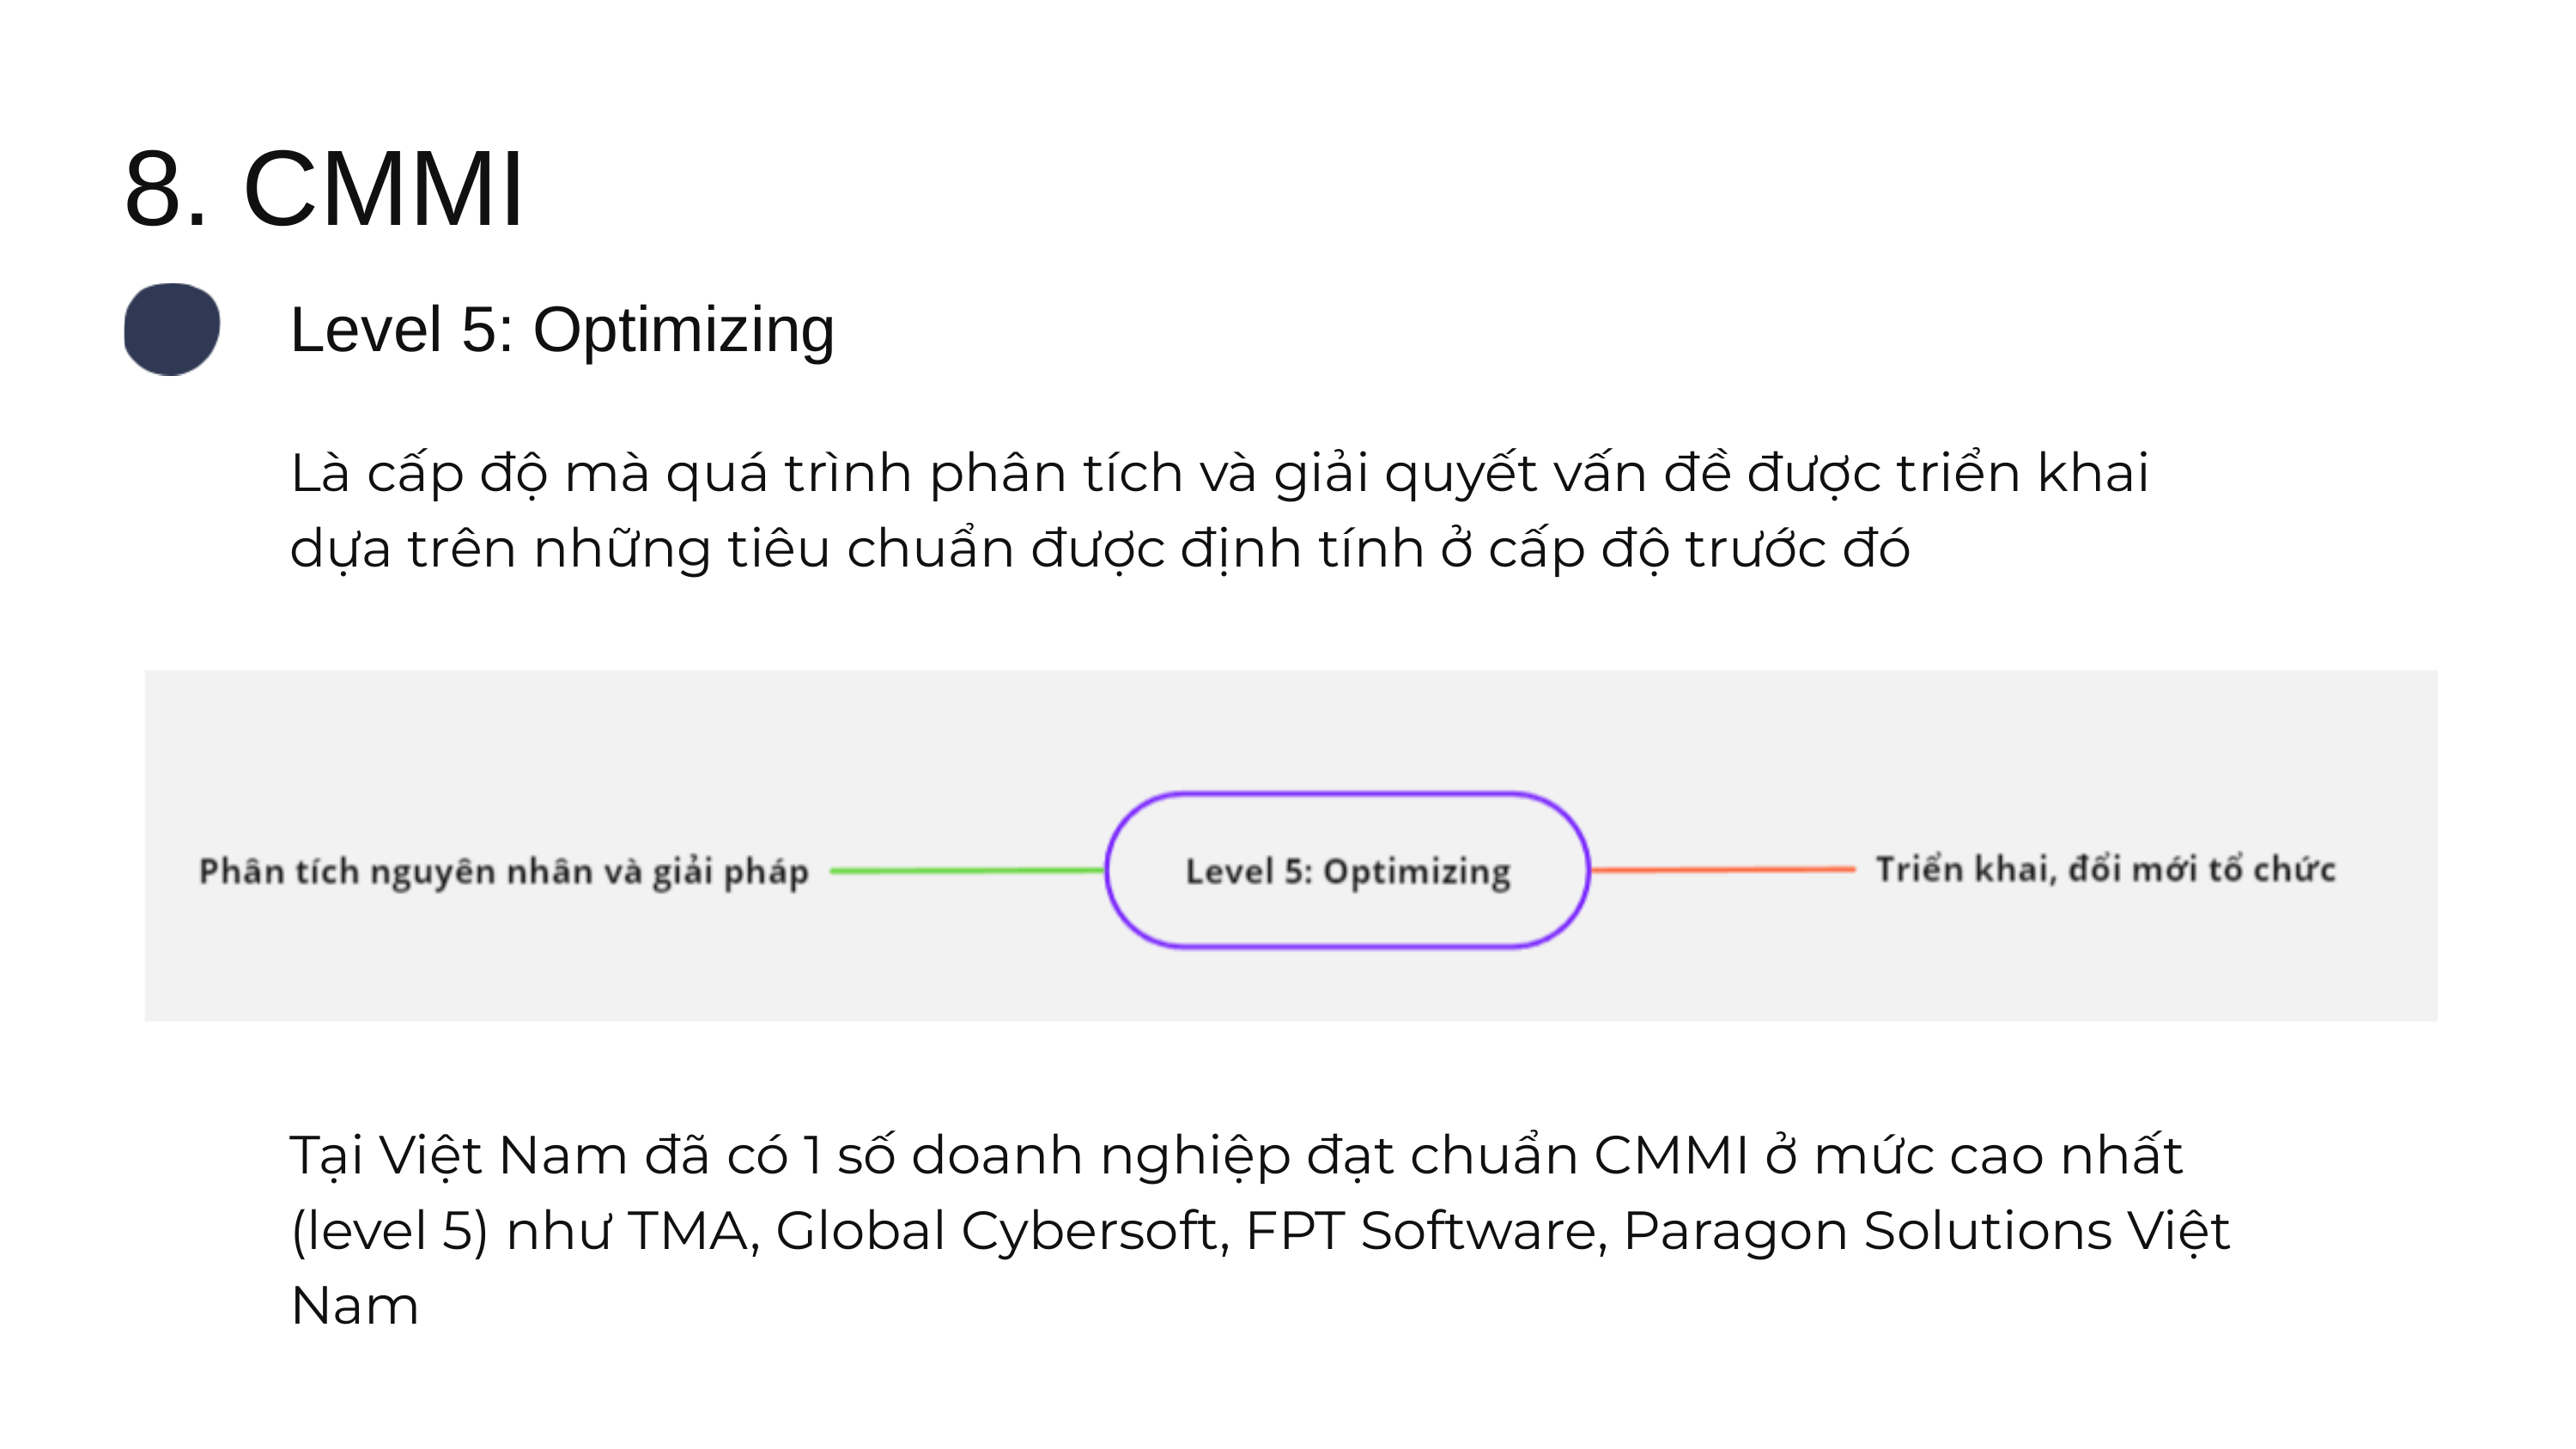

8. CMMI
Level 5: Optimizing

Là cấp độ mà quá trình phân tích và giải quyết vấn đề được triển khai dựa trên những tiêu chuẩn được định tính ở cấp độ trước đó

Tại Việt Nam đã có 1 số doanh nghiệp đạt chuẩn CMMI ở mức cao nhất (level 5) như TMA, Global Cybersoft, FPT Software, Paragon Solutions Việt Nam